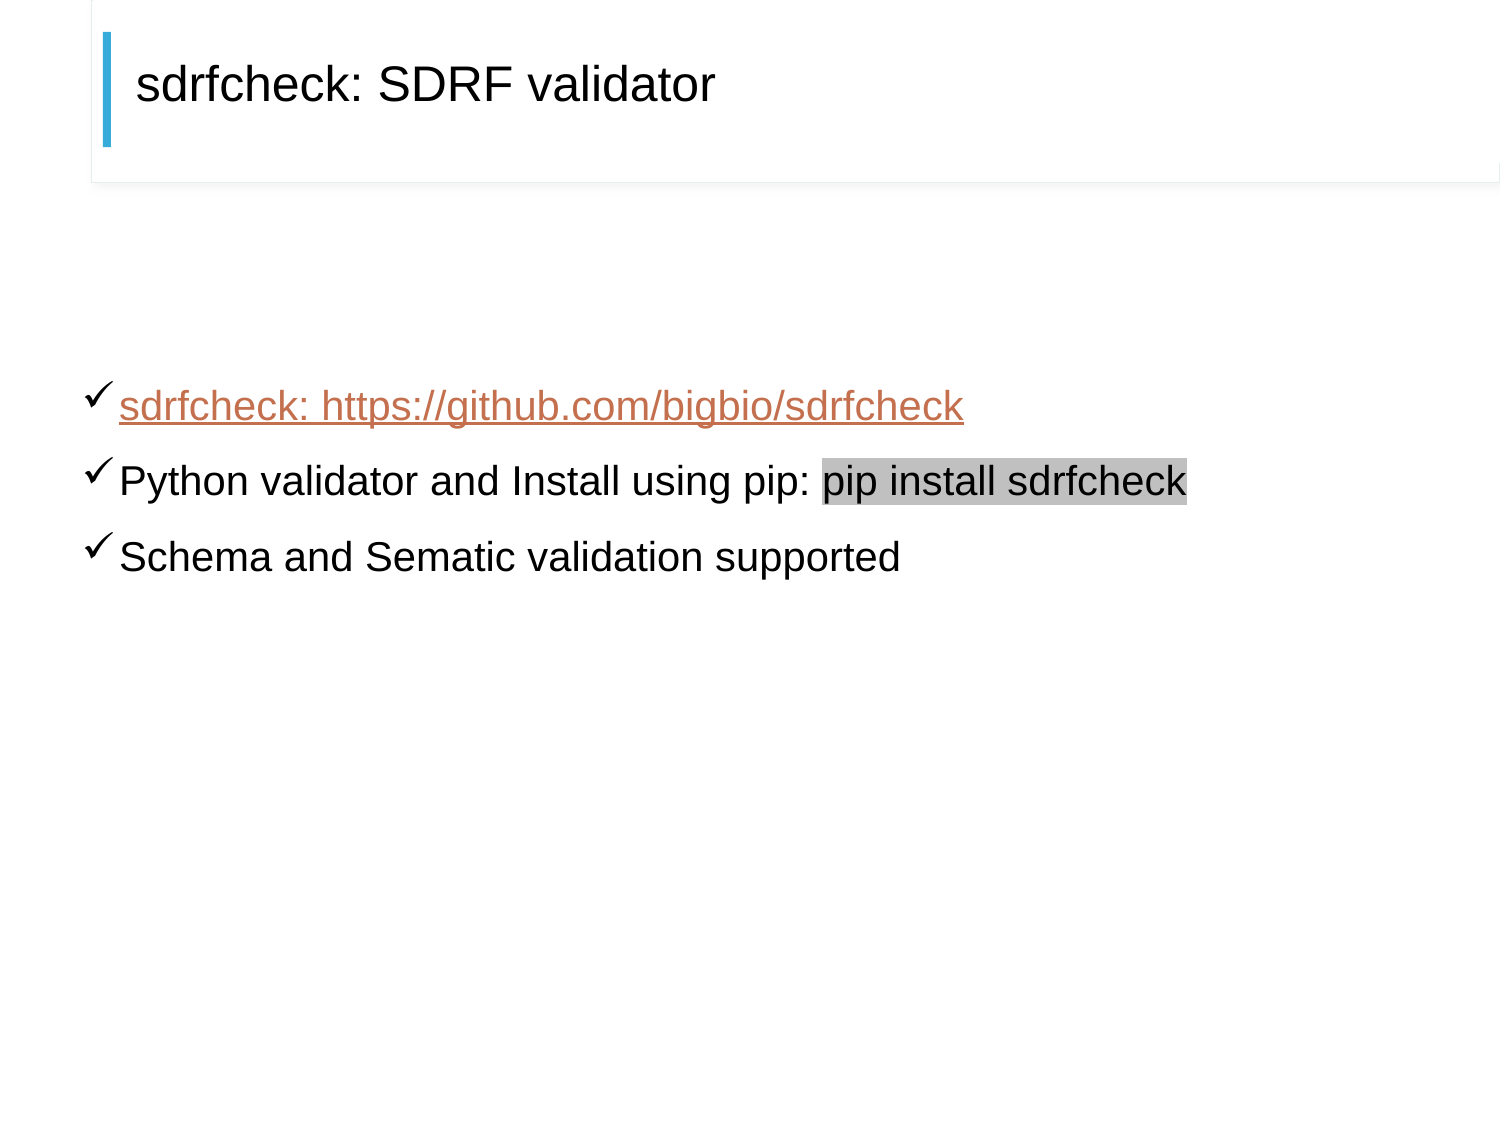

# sdrfcheck: SDRF validator
sdrfcheck: https://github.com/bigbio/sdrfcheck
Python validator and Install using pip: pip install sdrfcheck
Schema and Sematic validation supported